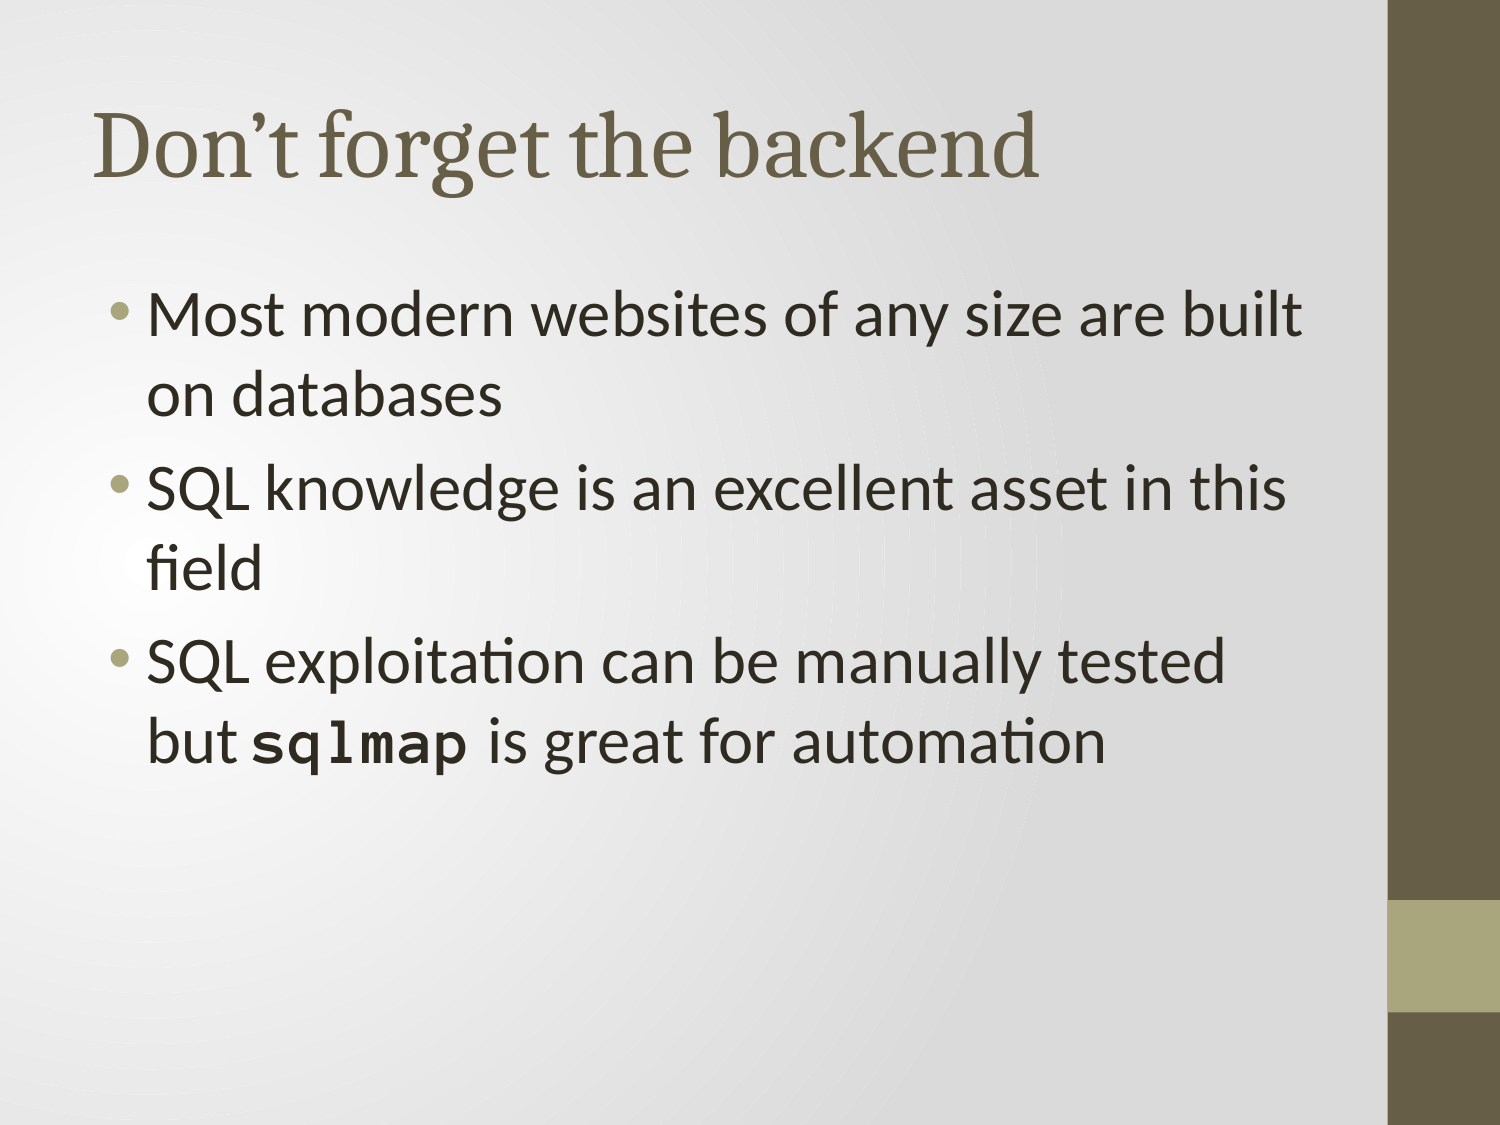

# Don’t forget the backend
Most modern websites of any size are built on databases
SQL knowledge is an excellent asset in this field
SQL exploitation can be manually tested but sqlmap is great for automation